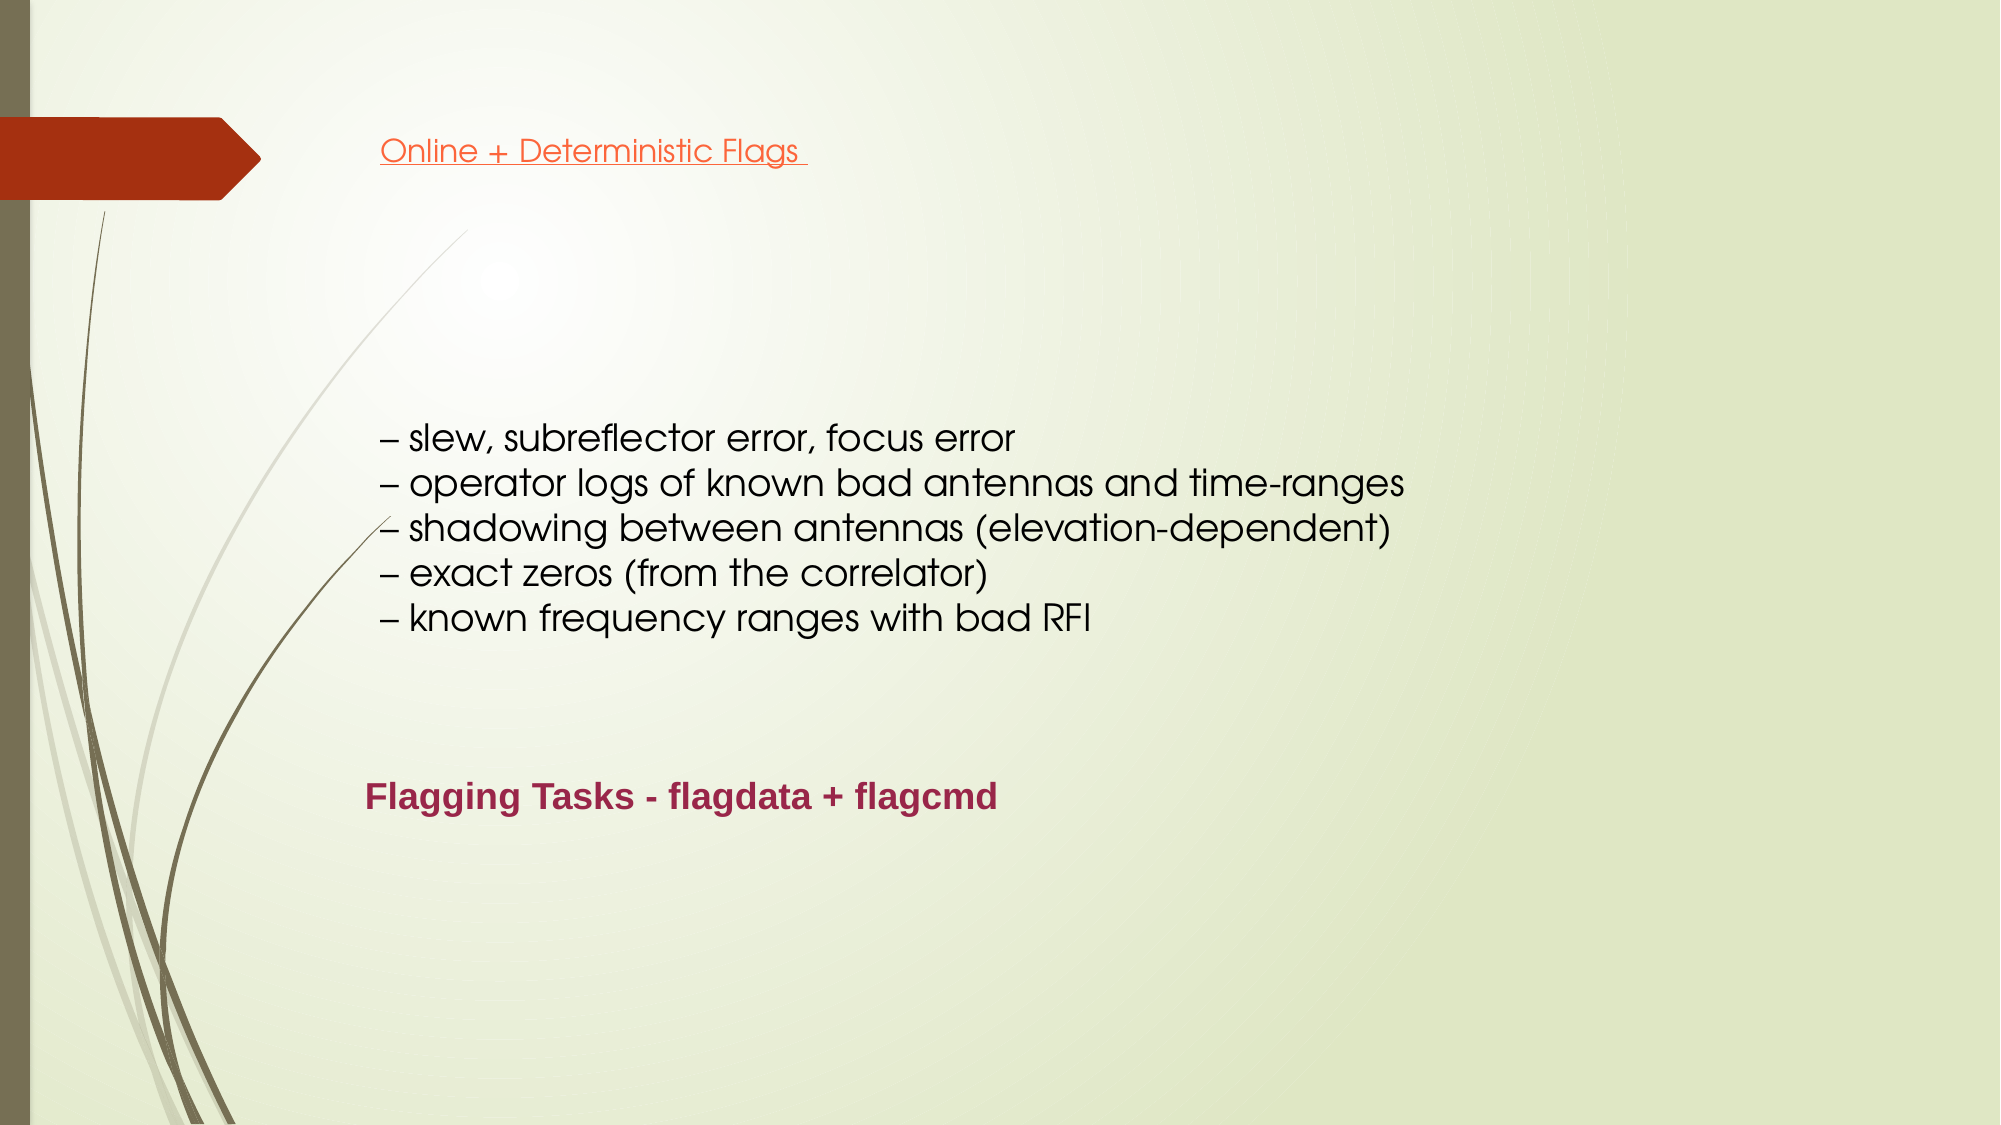

# Online + Deterministic Flags
– slew, subreflector error, focus error
– operator logs of known bad antennas and time-ranges
– shadowing between antennas (elevation-dependent)
– exact zeros (from the correlator)
– known frequency ranges with bad RFI
Flagging Tasks - flagdata + flagcmd